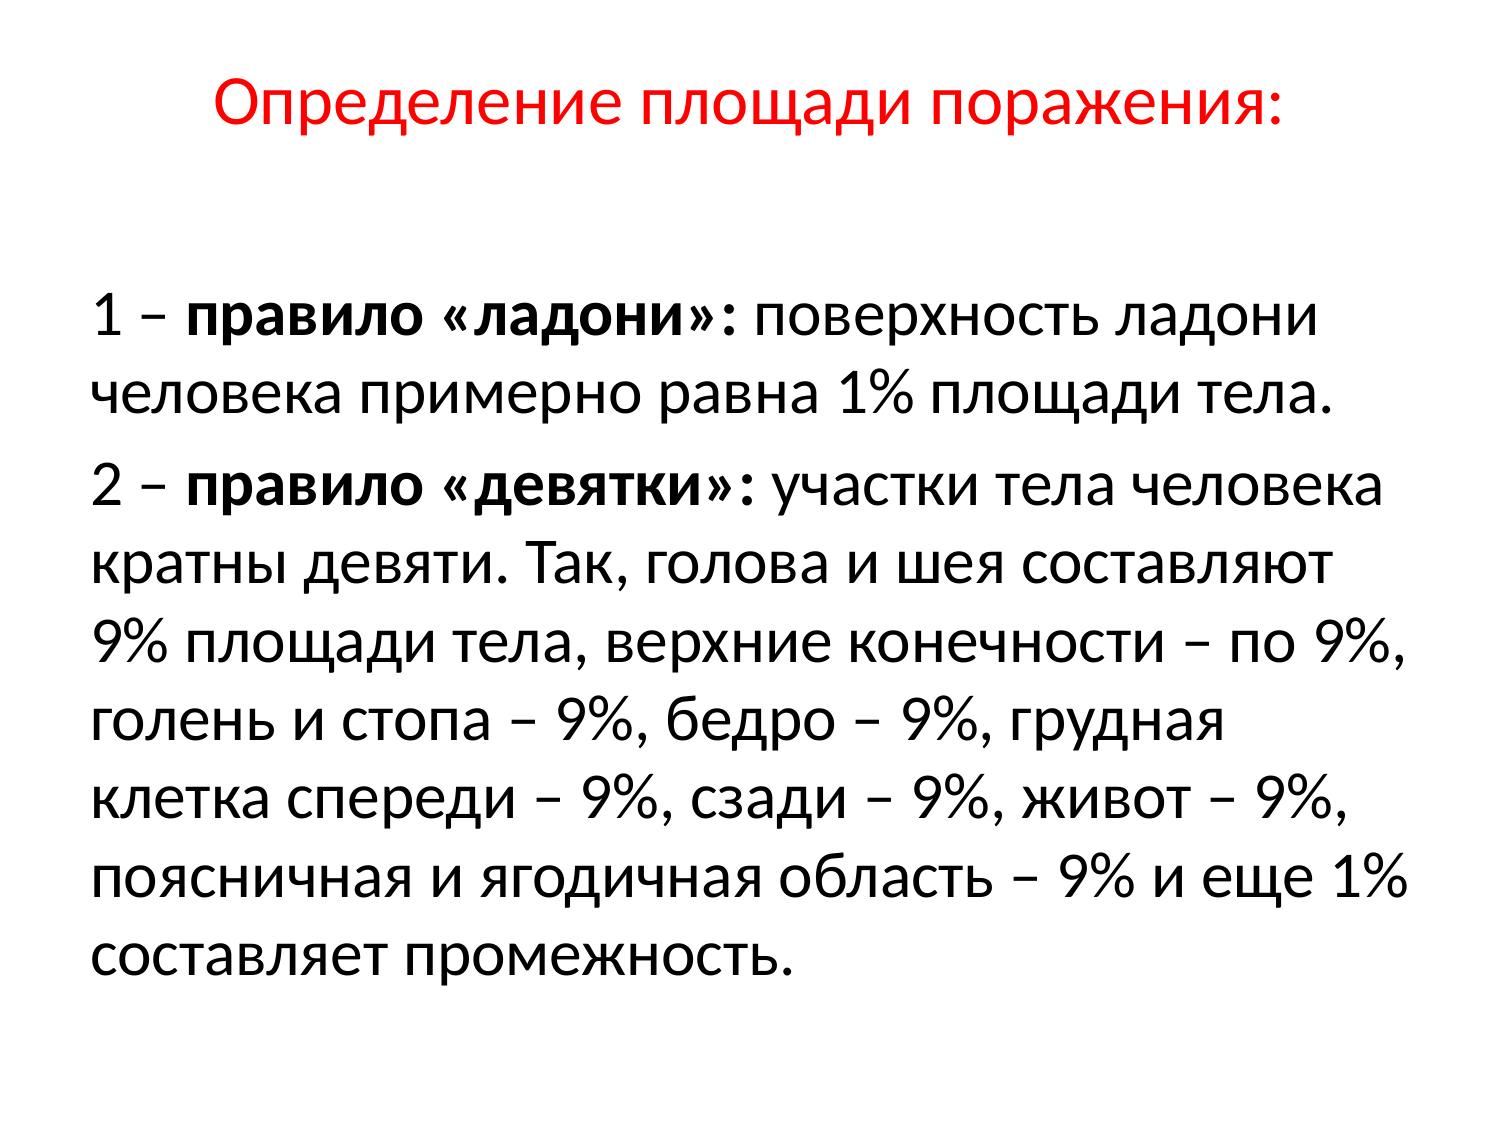

# Определение площади поражения:
1 – правило «ладони»: поверхность ладони человека примерно равна 1% площади тела.
2 – правило «девятки»: участки тела человека кратны девяти. Так, голова и шея составляют 9% площади тела, верхние конечности – по 9%, голень и стопа – 9%, бедро – 9%, грудная клетка спереди – 9%, сзади – 9%, живот – 9%, поясничная и ягодичная область – 9% и еще 1% составляет промежность.